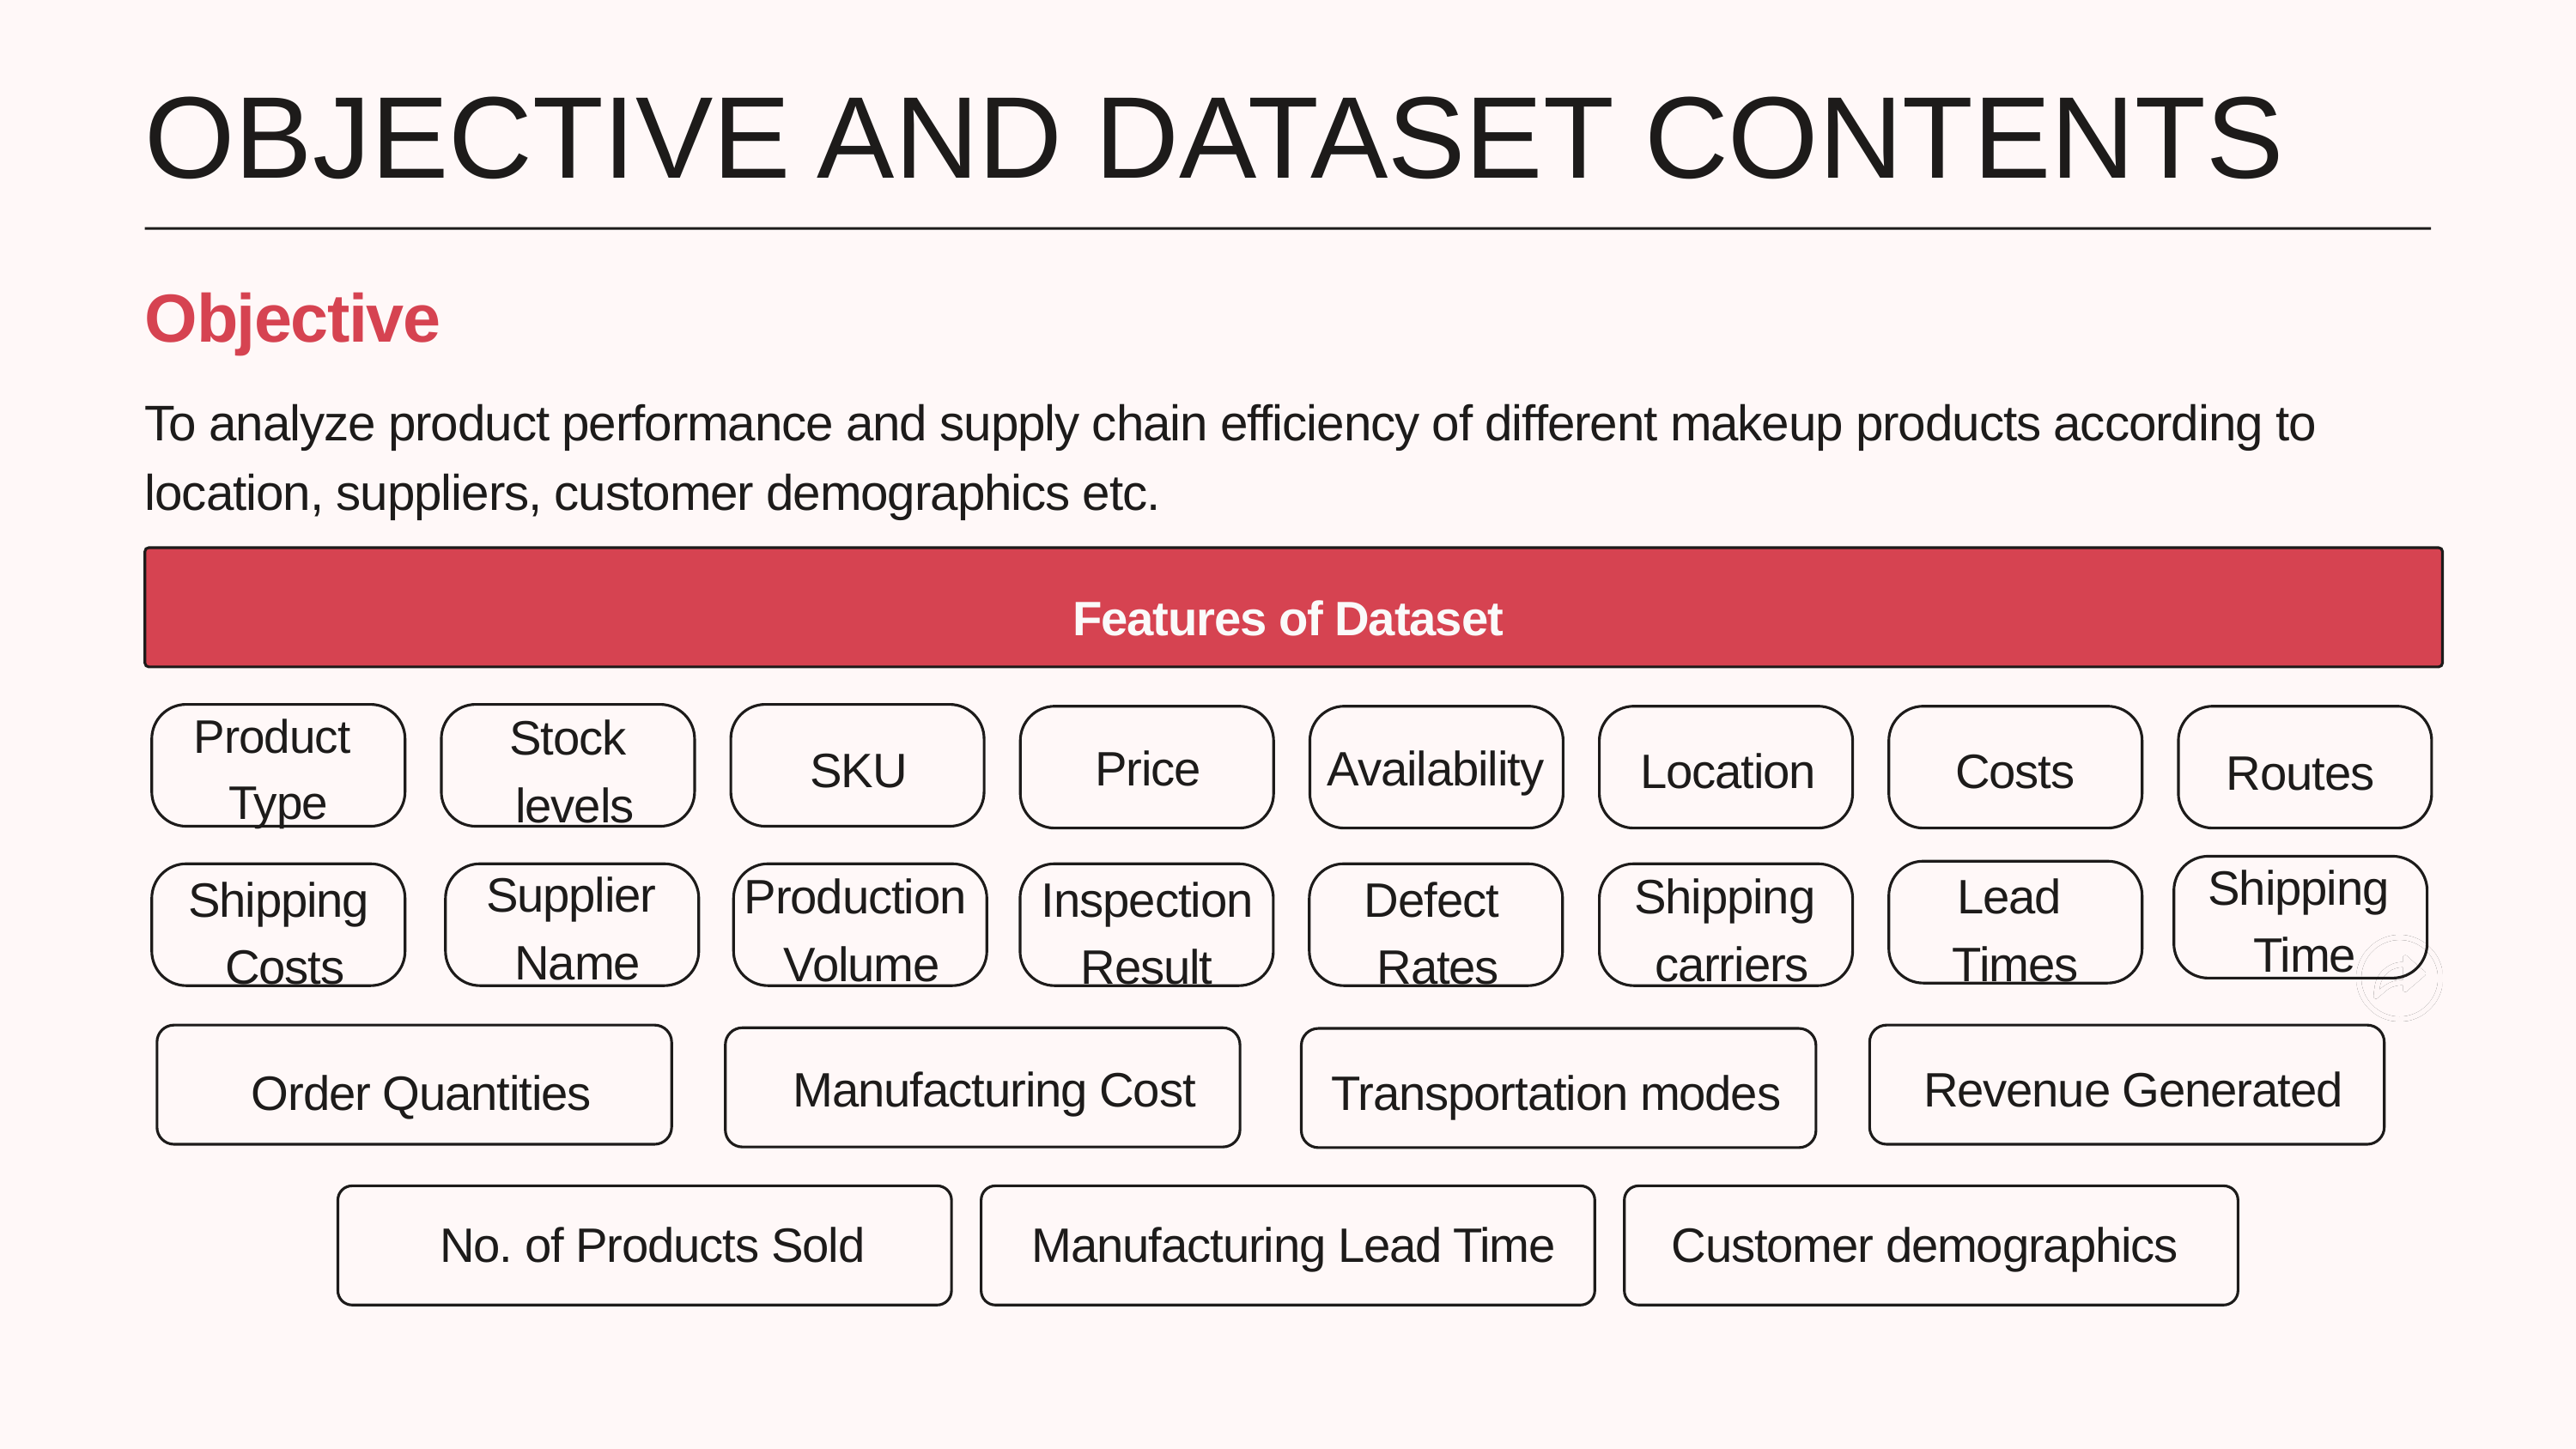

OBJECTIVE AND DATASET CONTENTS

Objective
To analyze product performance and supply chain efficiency of different makeup products according to location, suppliers, customer demographics etc.

Features of Dataset
Product
Type
Stock
 levels

Price
Availability
SKU
Location
Costs
Routes
Shipping
Time
Supplier
Name
Production
Volume
Shipping
 carriers
Lead
Times

Shipping
Costs
Inspection Result
Defect
Rates

Manufacturing Cost
Revenue Generated
Order Quantities
Transportation modes

No. of Products Sold
Manufacturing Lead Time
Customer demographics